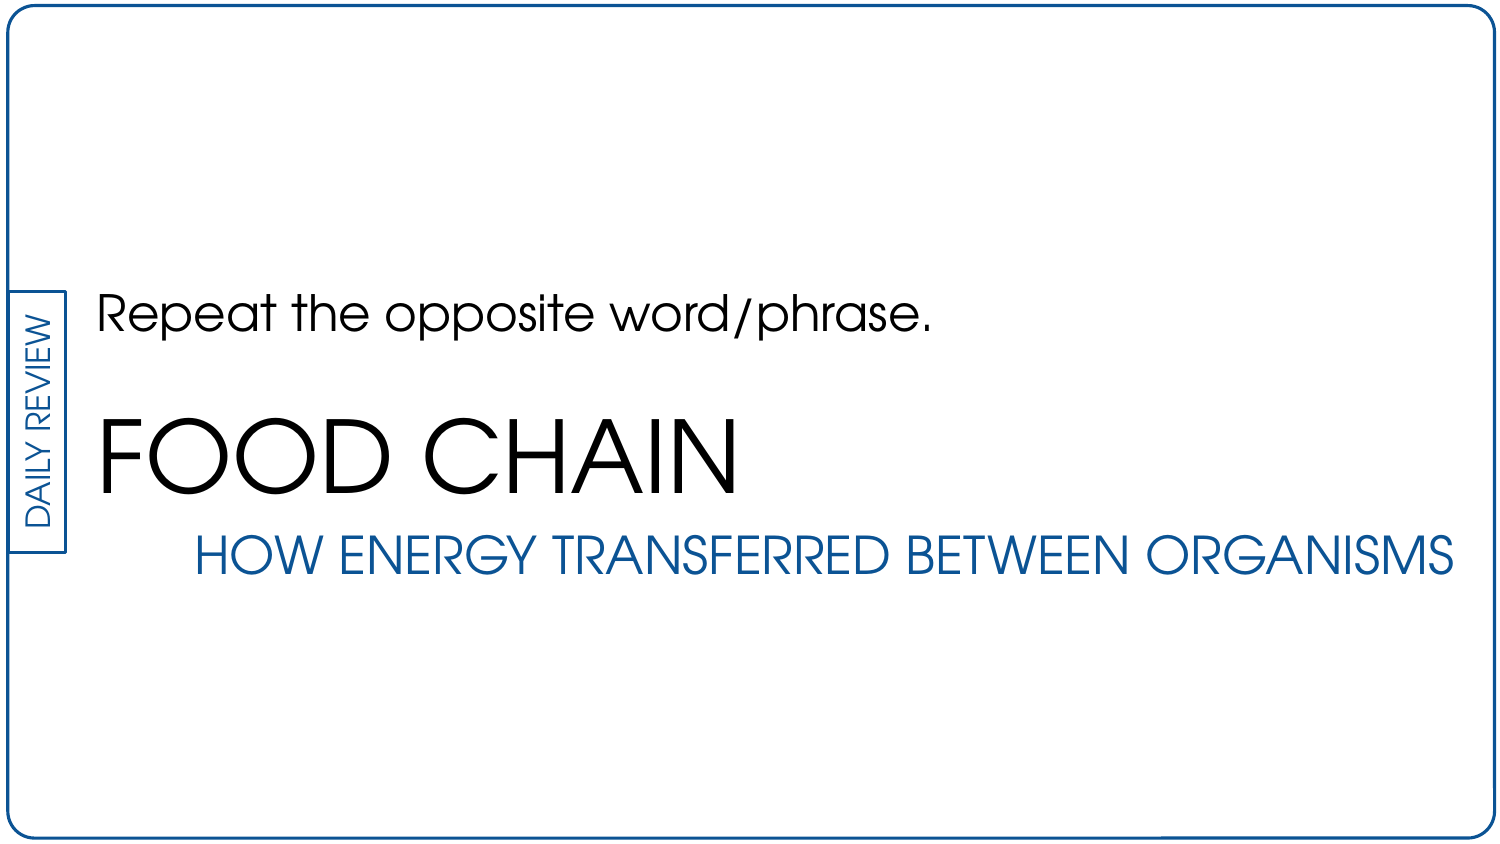

Repeat the opposite word/phrase.
FOOD CHAIN
HOW ENERGY TRANSFERRED BETWEEN ORGANISMS